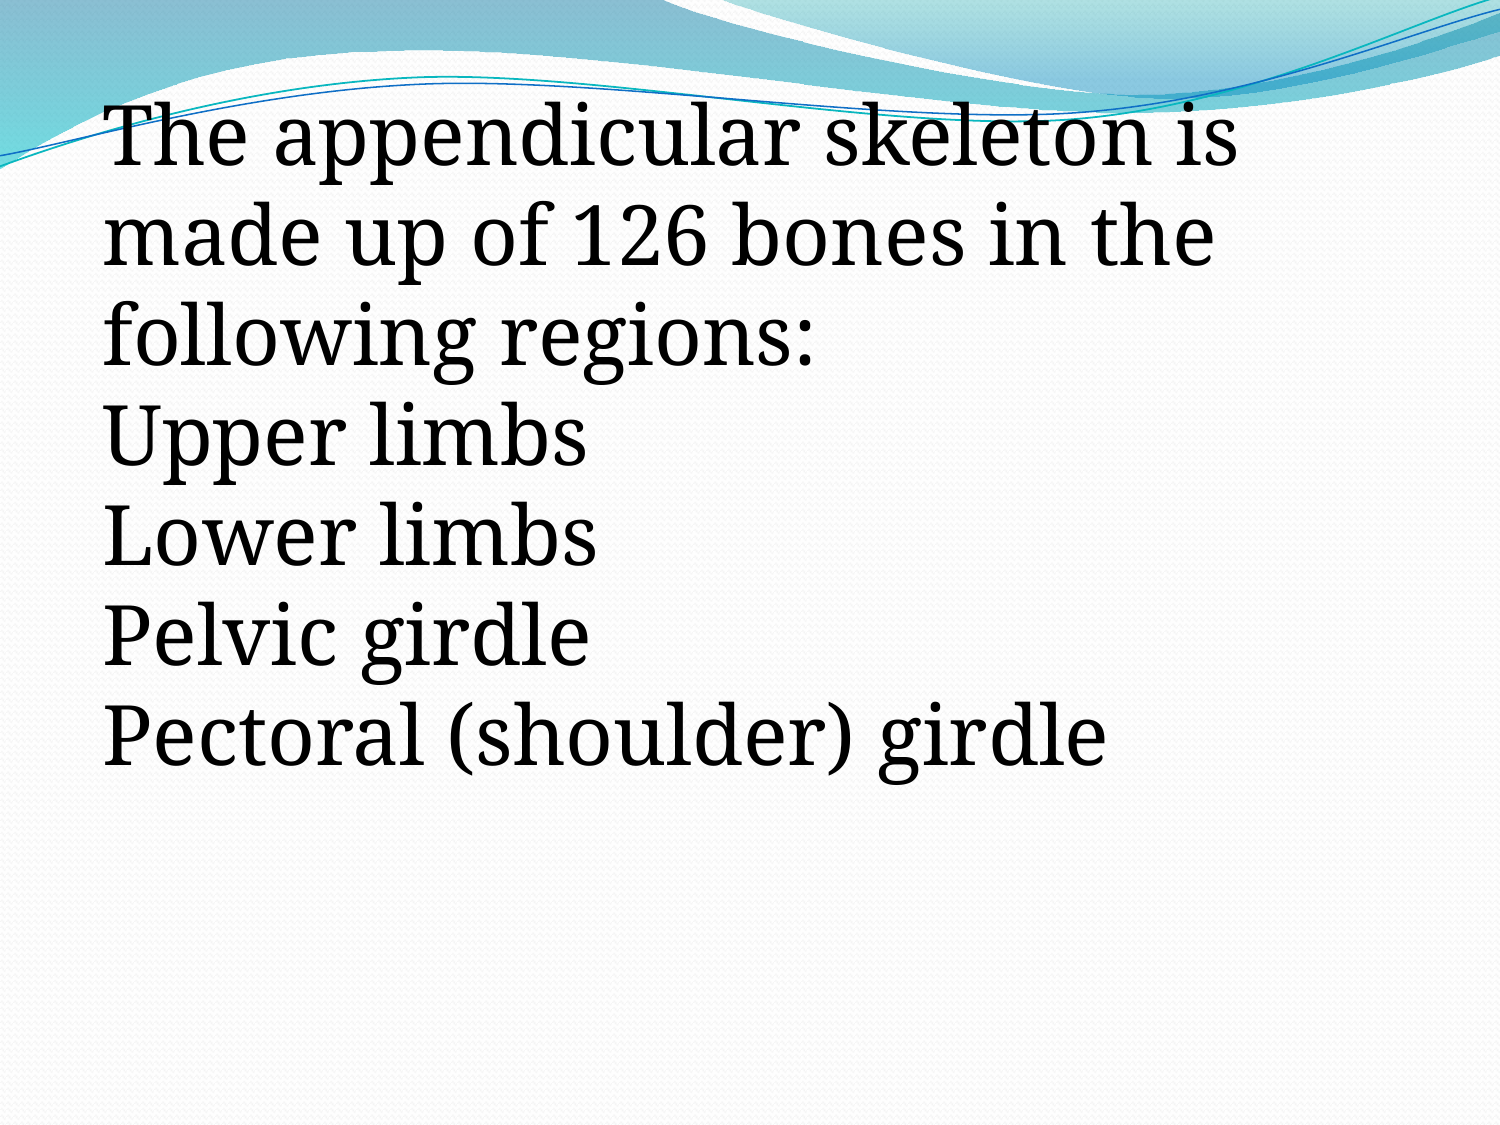

The appendicular skeleton is made up of 126 bones in the following regions:
Upper limbs
Lower limbs
Pelvic girdle
Pectoral (shoulder) girdle